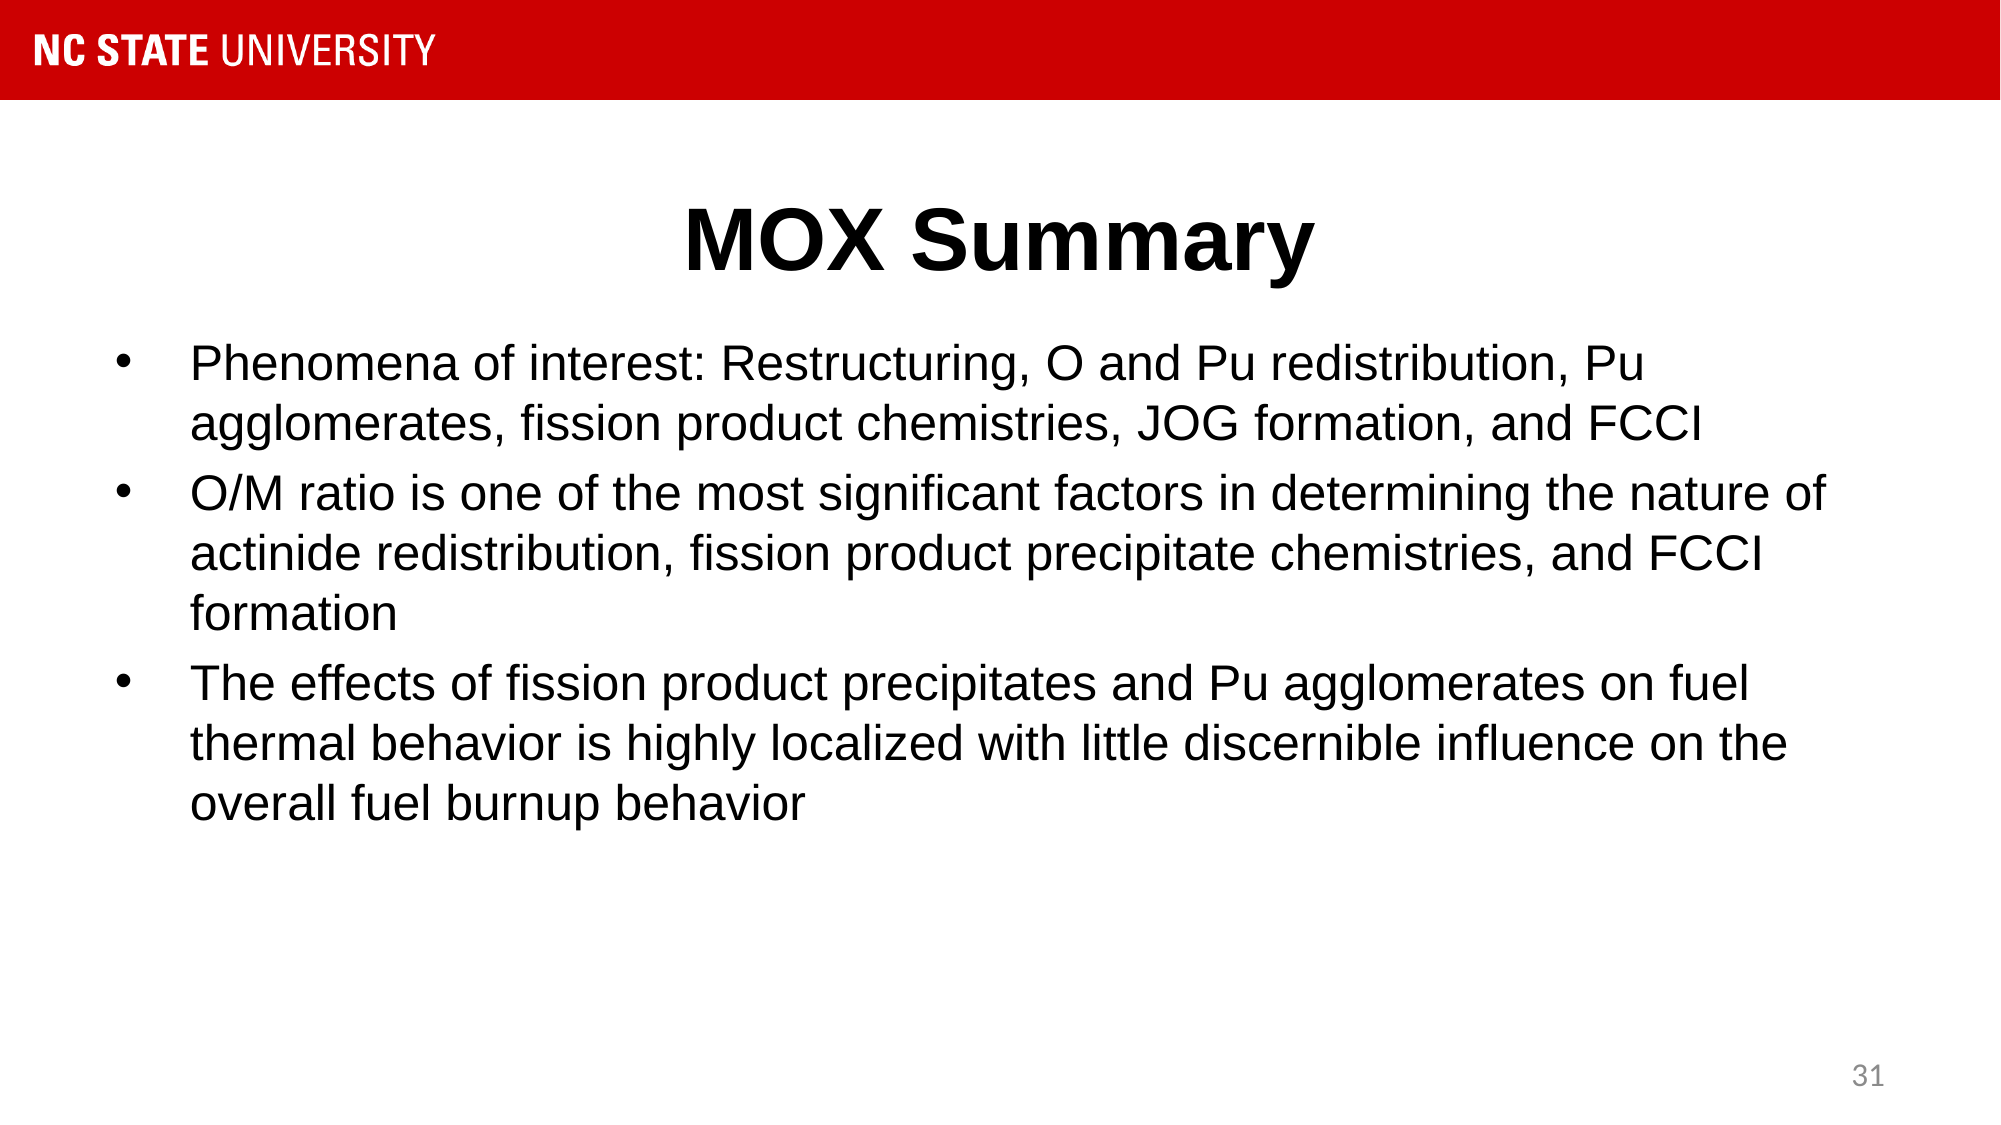

# MOX Summary
Phenomena of interest: Restructuring, O and Pu redistribution, Pu agglomerates, fission product chemistries, JOG formation, and FCCI
O/M ratio is one of the most significant factors in determining the nature of actinide redistribution, fission product precipitate chemistries, and FCCI formation
The effects of fission product precipitates and Pu agglomerates on fuel thermal behavior is highly localized with little discernible influence on the overall fuel burnup behavior

31